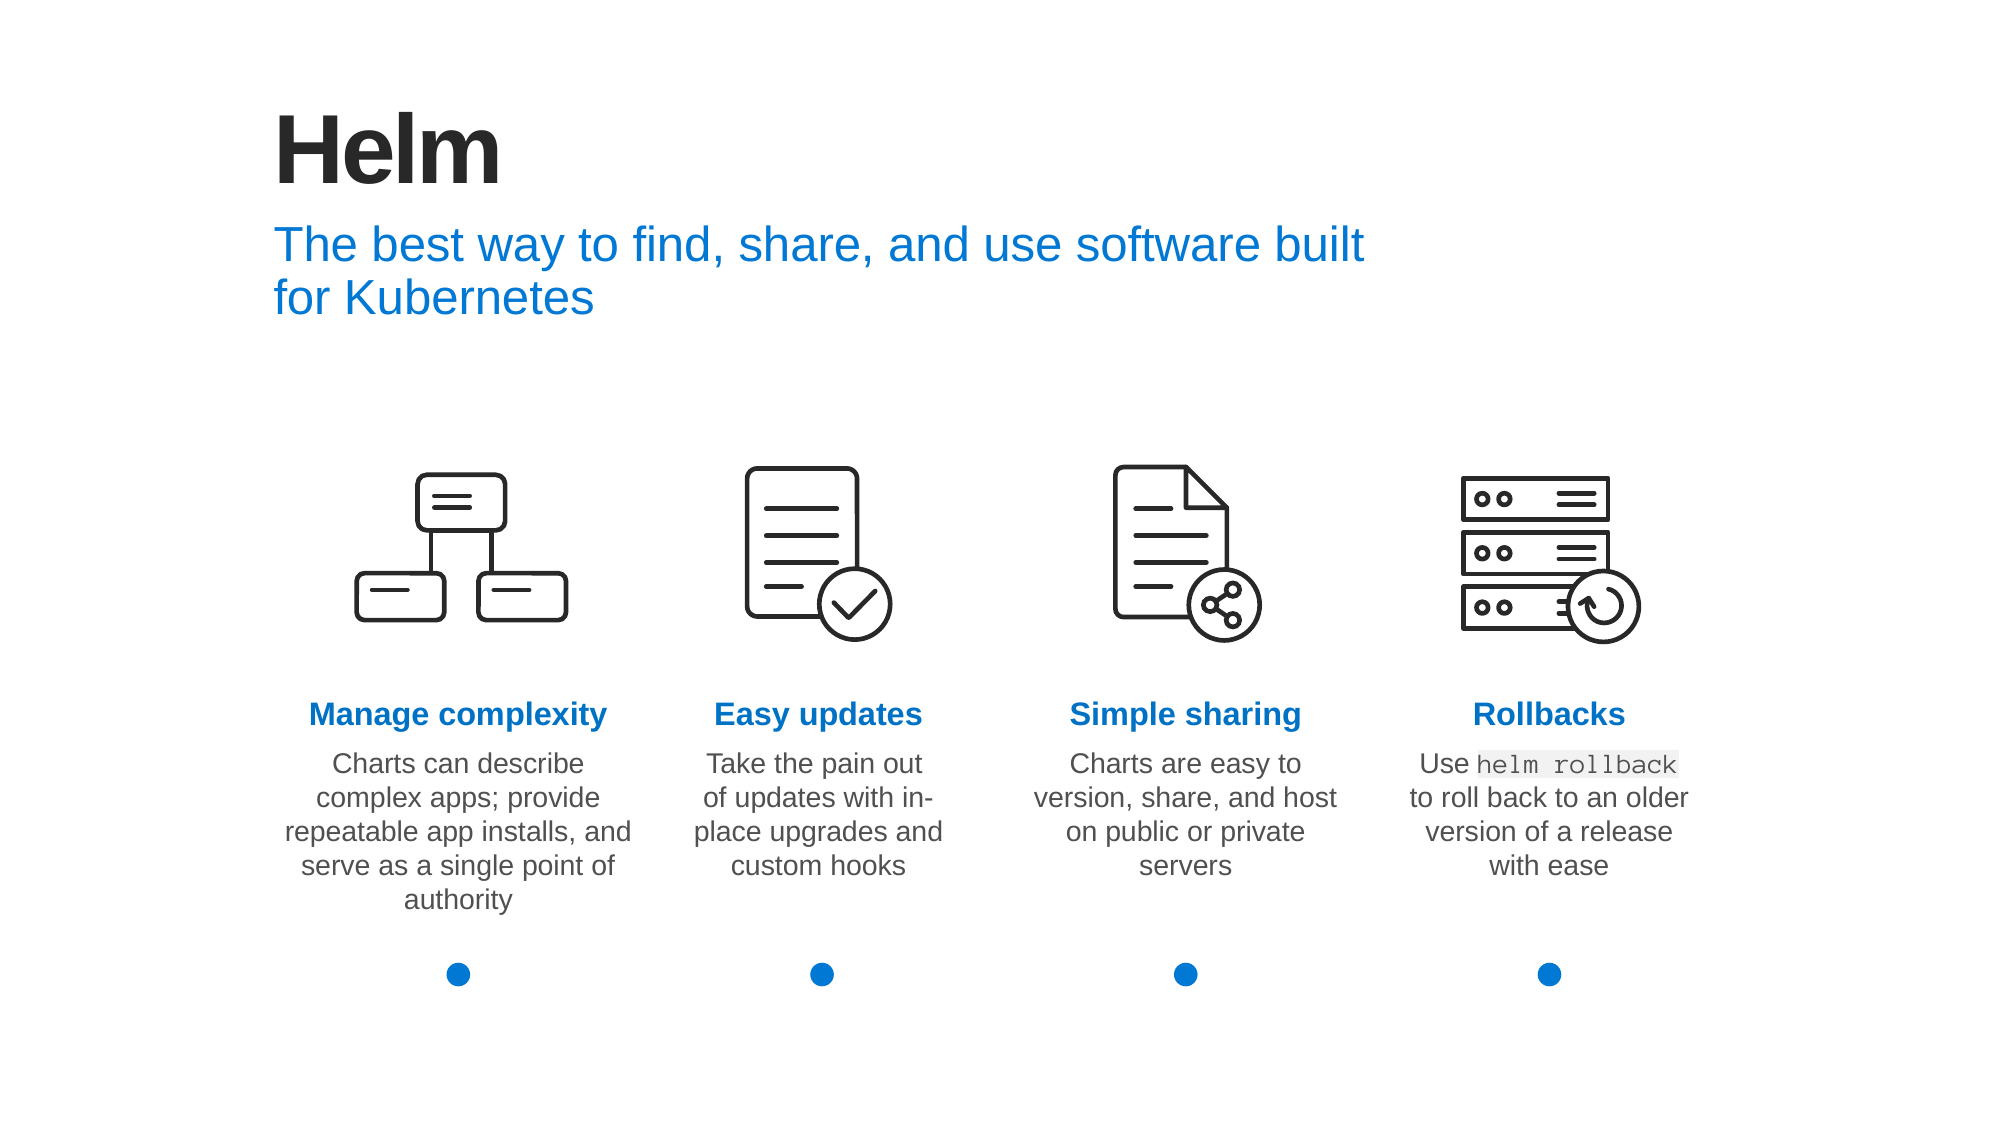

# Helm
The best way to find, share, and use software built
for Kubernetes

Manage complexity
Charts can describe complex apps; provide repeatable app installs, and serve as a single point of authority
Easy updates
Take the pain out
of updates with in-place upgrades and custom hooks
Simple sharing
Charts are easy to version, share, and host on public or private servers
Rollbacks
Use helm rollback to roll back to an older version of a release with ease